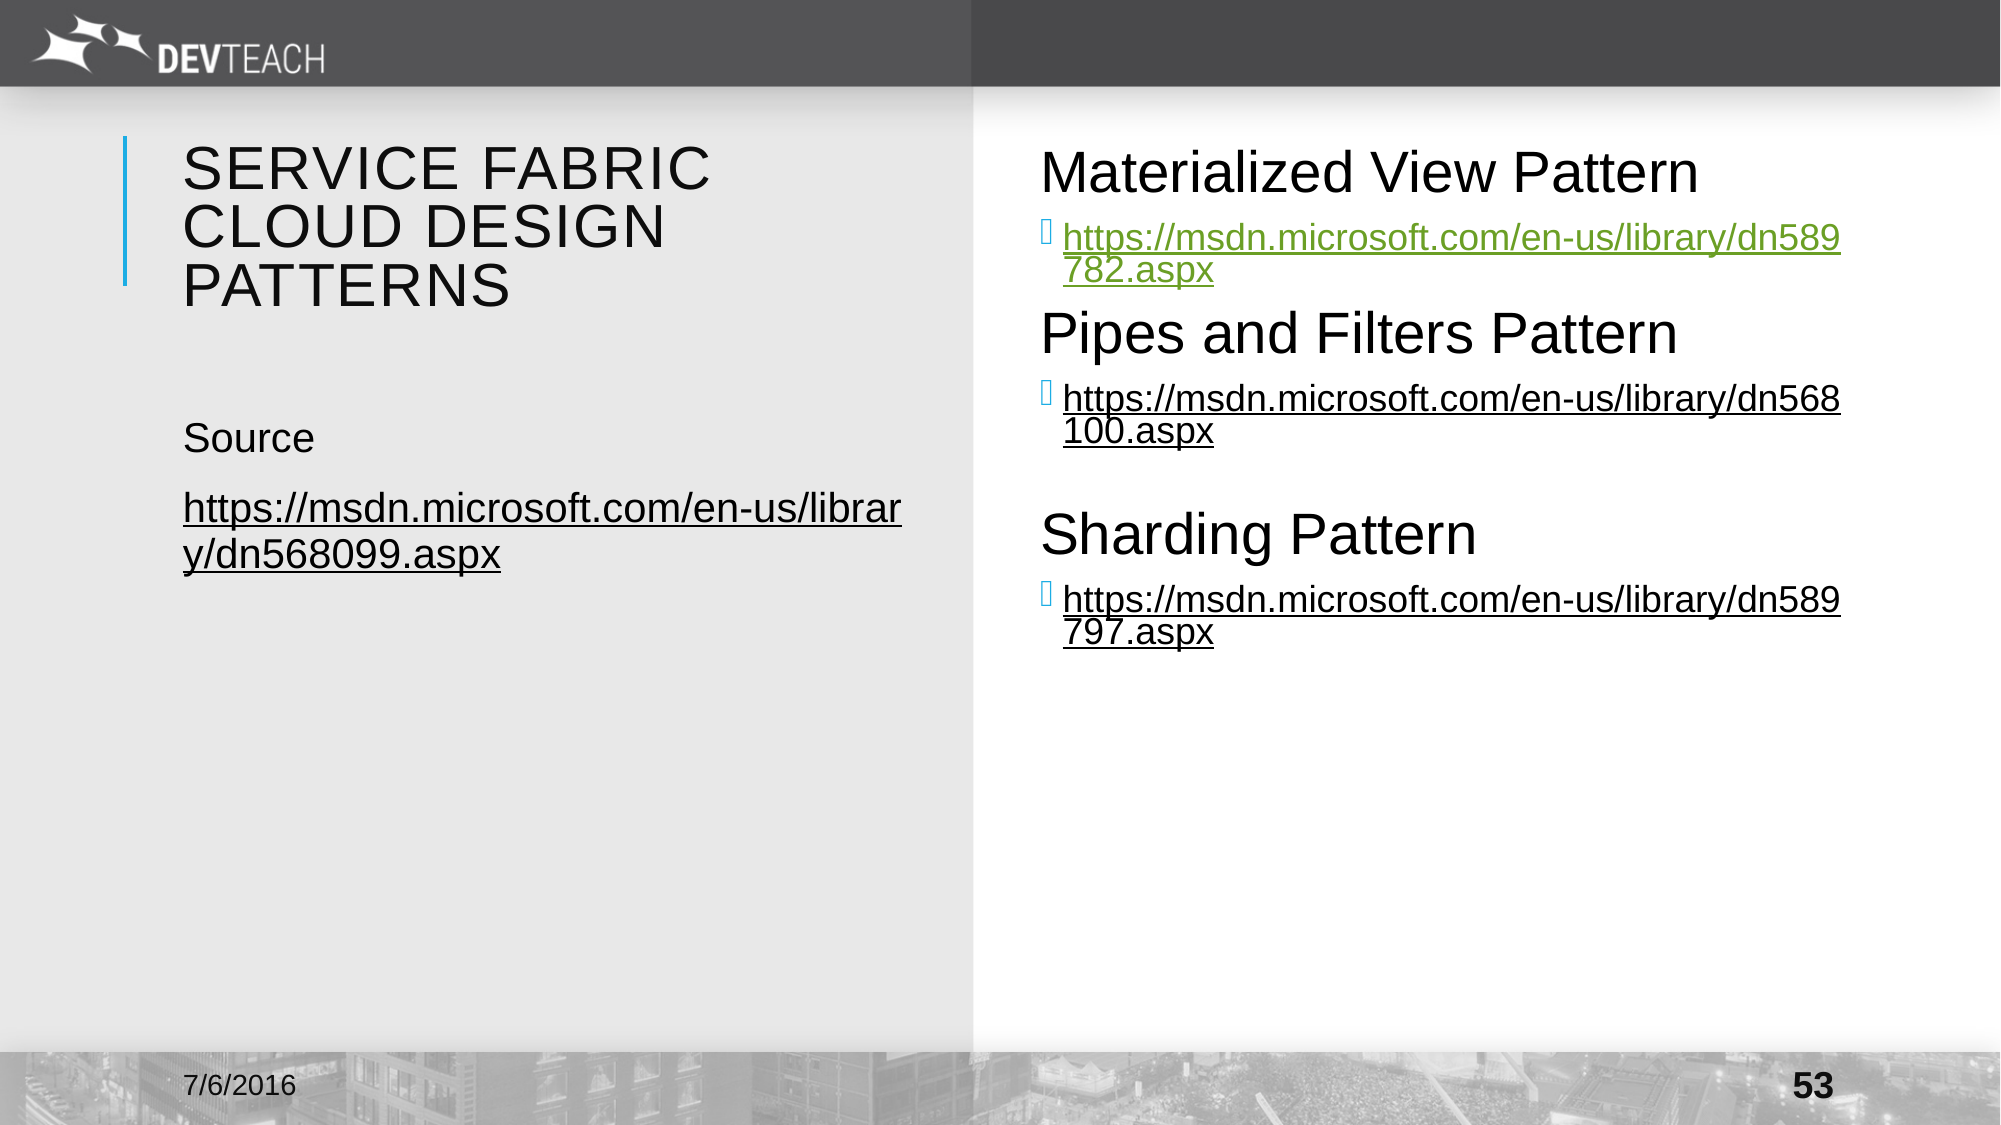

# Service fabric Cloud Design Patterns
Materialized View Pattern
https://msdn.microsoft.com/en-us/library/dn589782.aspx
Pipes and Filters Pattern
https://msdn.microsoft.com/en-us/library/dn568100.aspx
Sharding Pattern
https://msdn.microsoft.com/en-us/library/dn589797.aspx
Source
https://msdn.microsoft.com/en-us/library/dn568099.aspx
7/6/2016
53